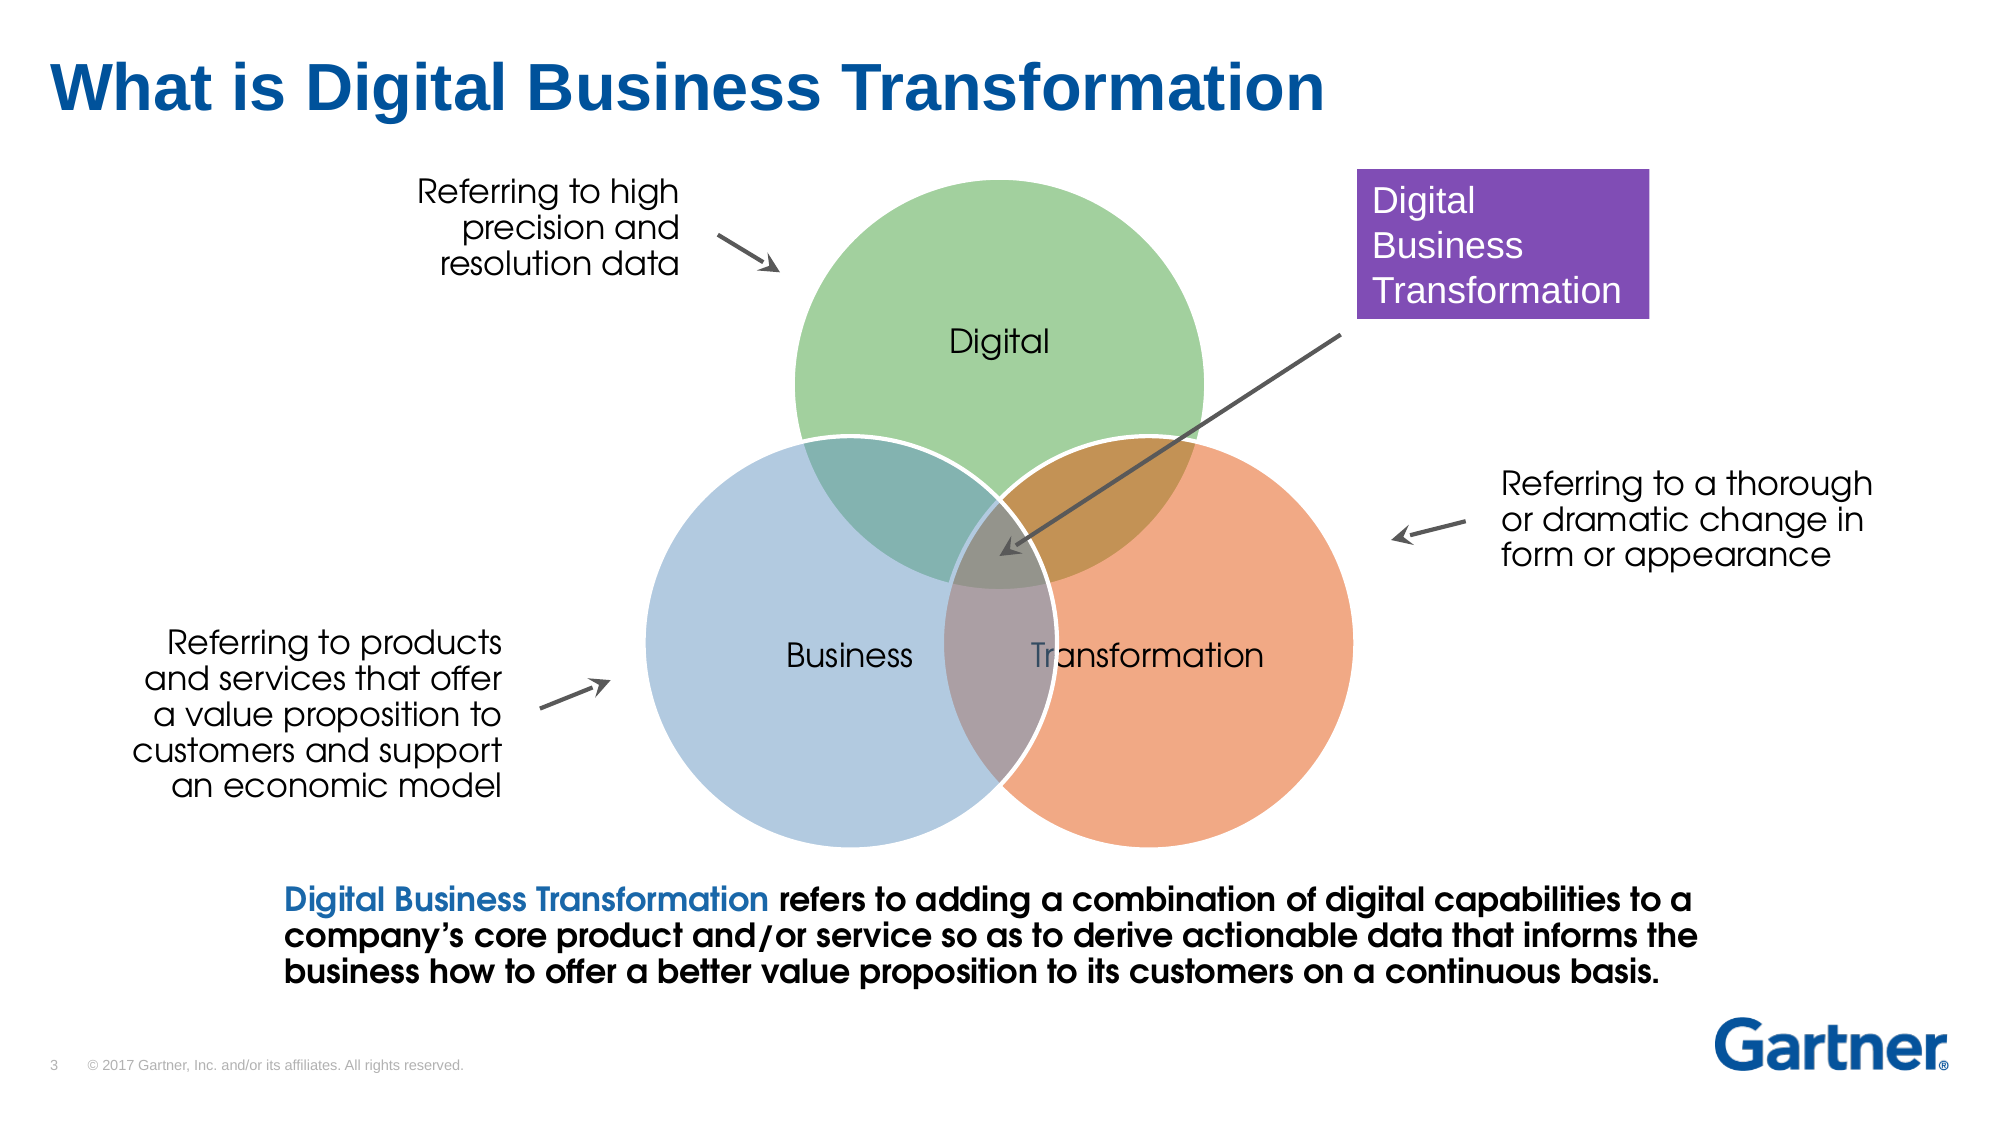

# What is Digital Business Transformation
Referring to high precision and resolution data
Digital
Transformation
Business
Digital Business Transformation
Referring to a thorough or dramatic change in form or appearance
Referring to products and services that offer a value proposition to customers and support an economic model
Digital Business Transformation refers to adding a combination of digital capabilities to a company’s core product and/or service so as to derive actionable data that informs the business how to offer a better value proposition to its customers on a continuous basis.